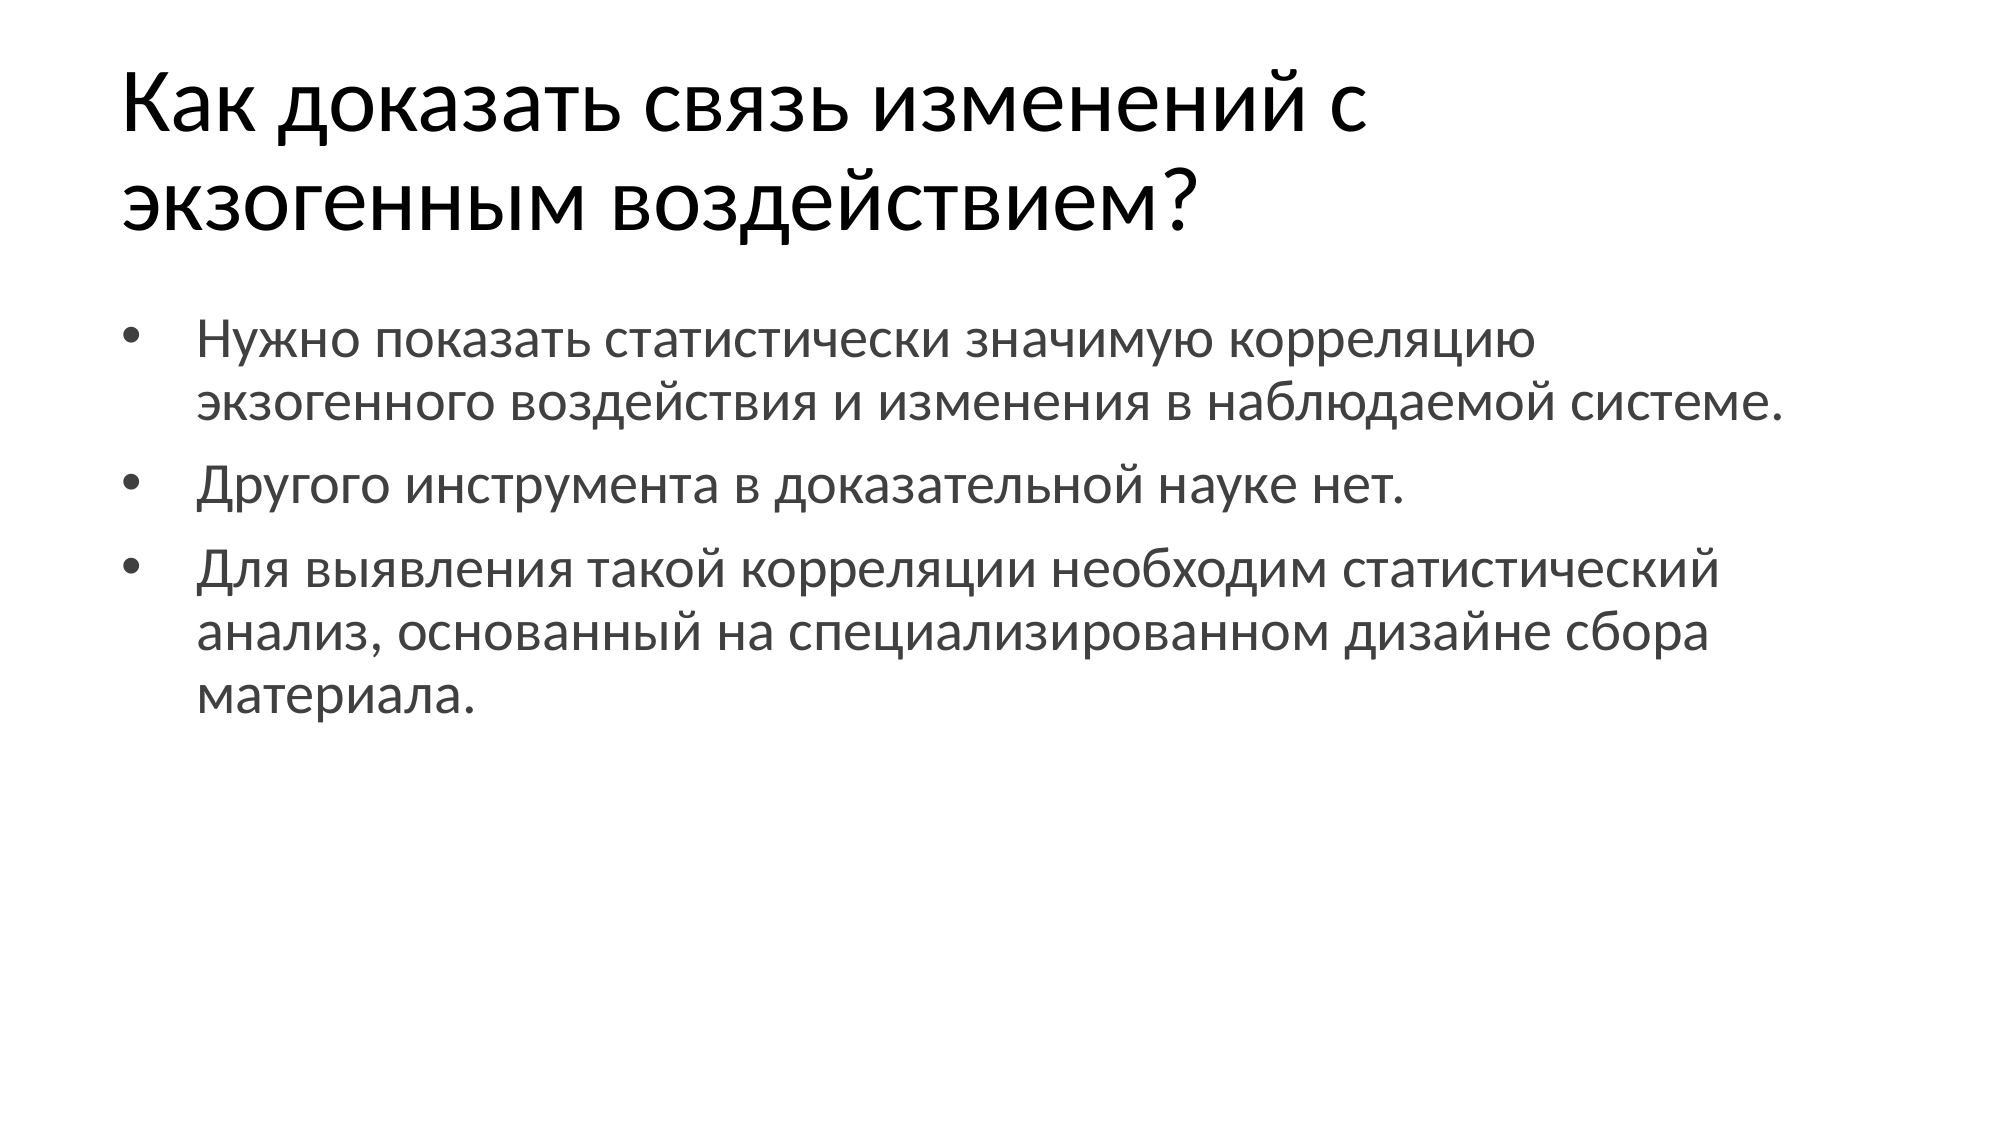

# Как доказать связь изменений с экзогенным воздействием?
Нужно показать статистически значимую корреляцию экзогенного воздействия и изменения в наблюдаемой системе.
Другого инструмента в доказательной науке нет.
Для выявления такой корреляции необходим статистический анализ, основанный на специализированном дизайне сбора материала.